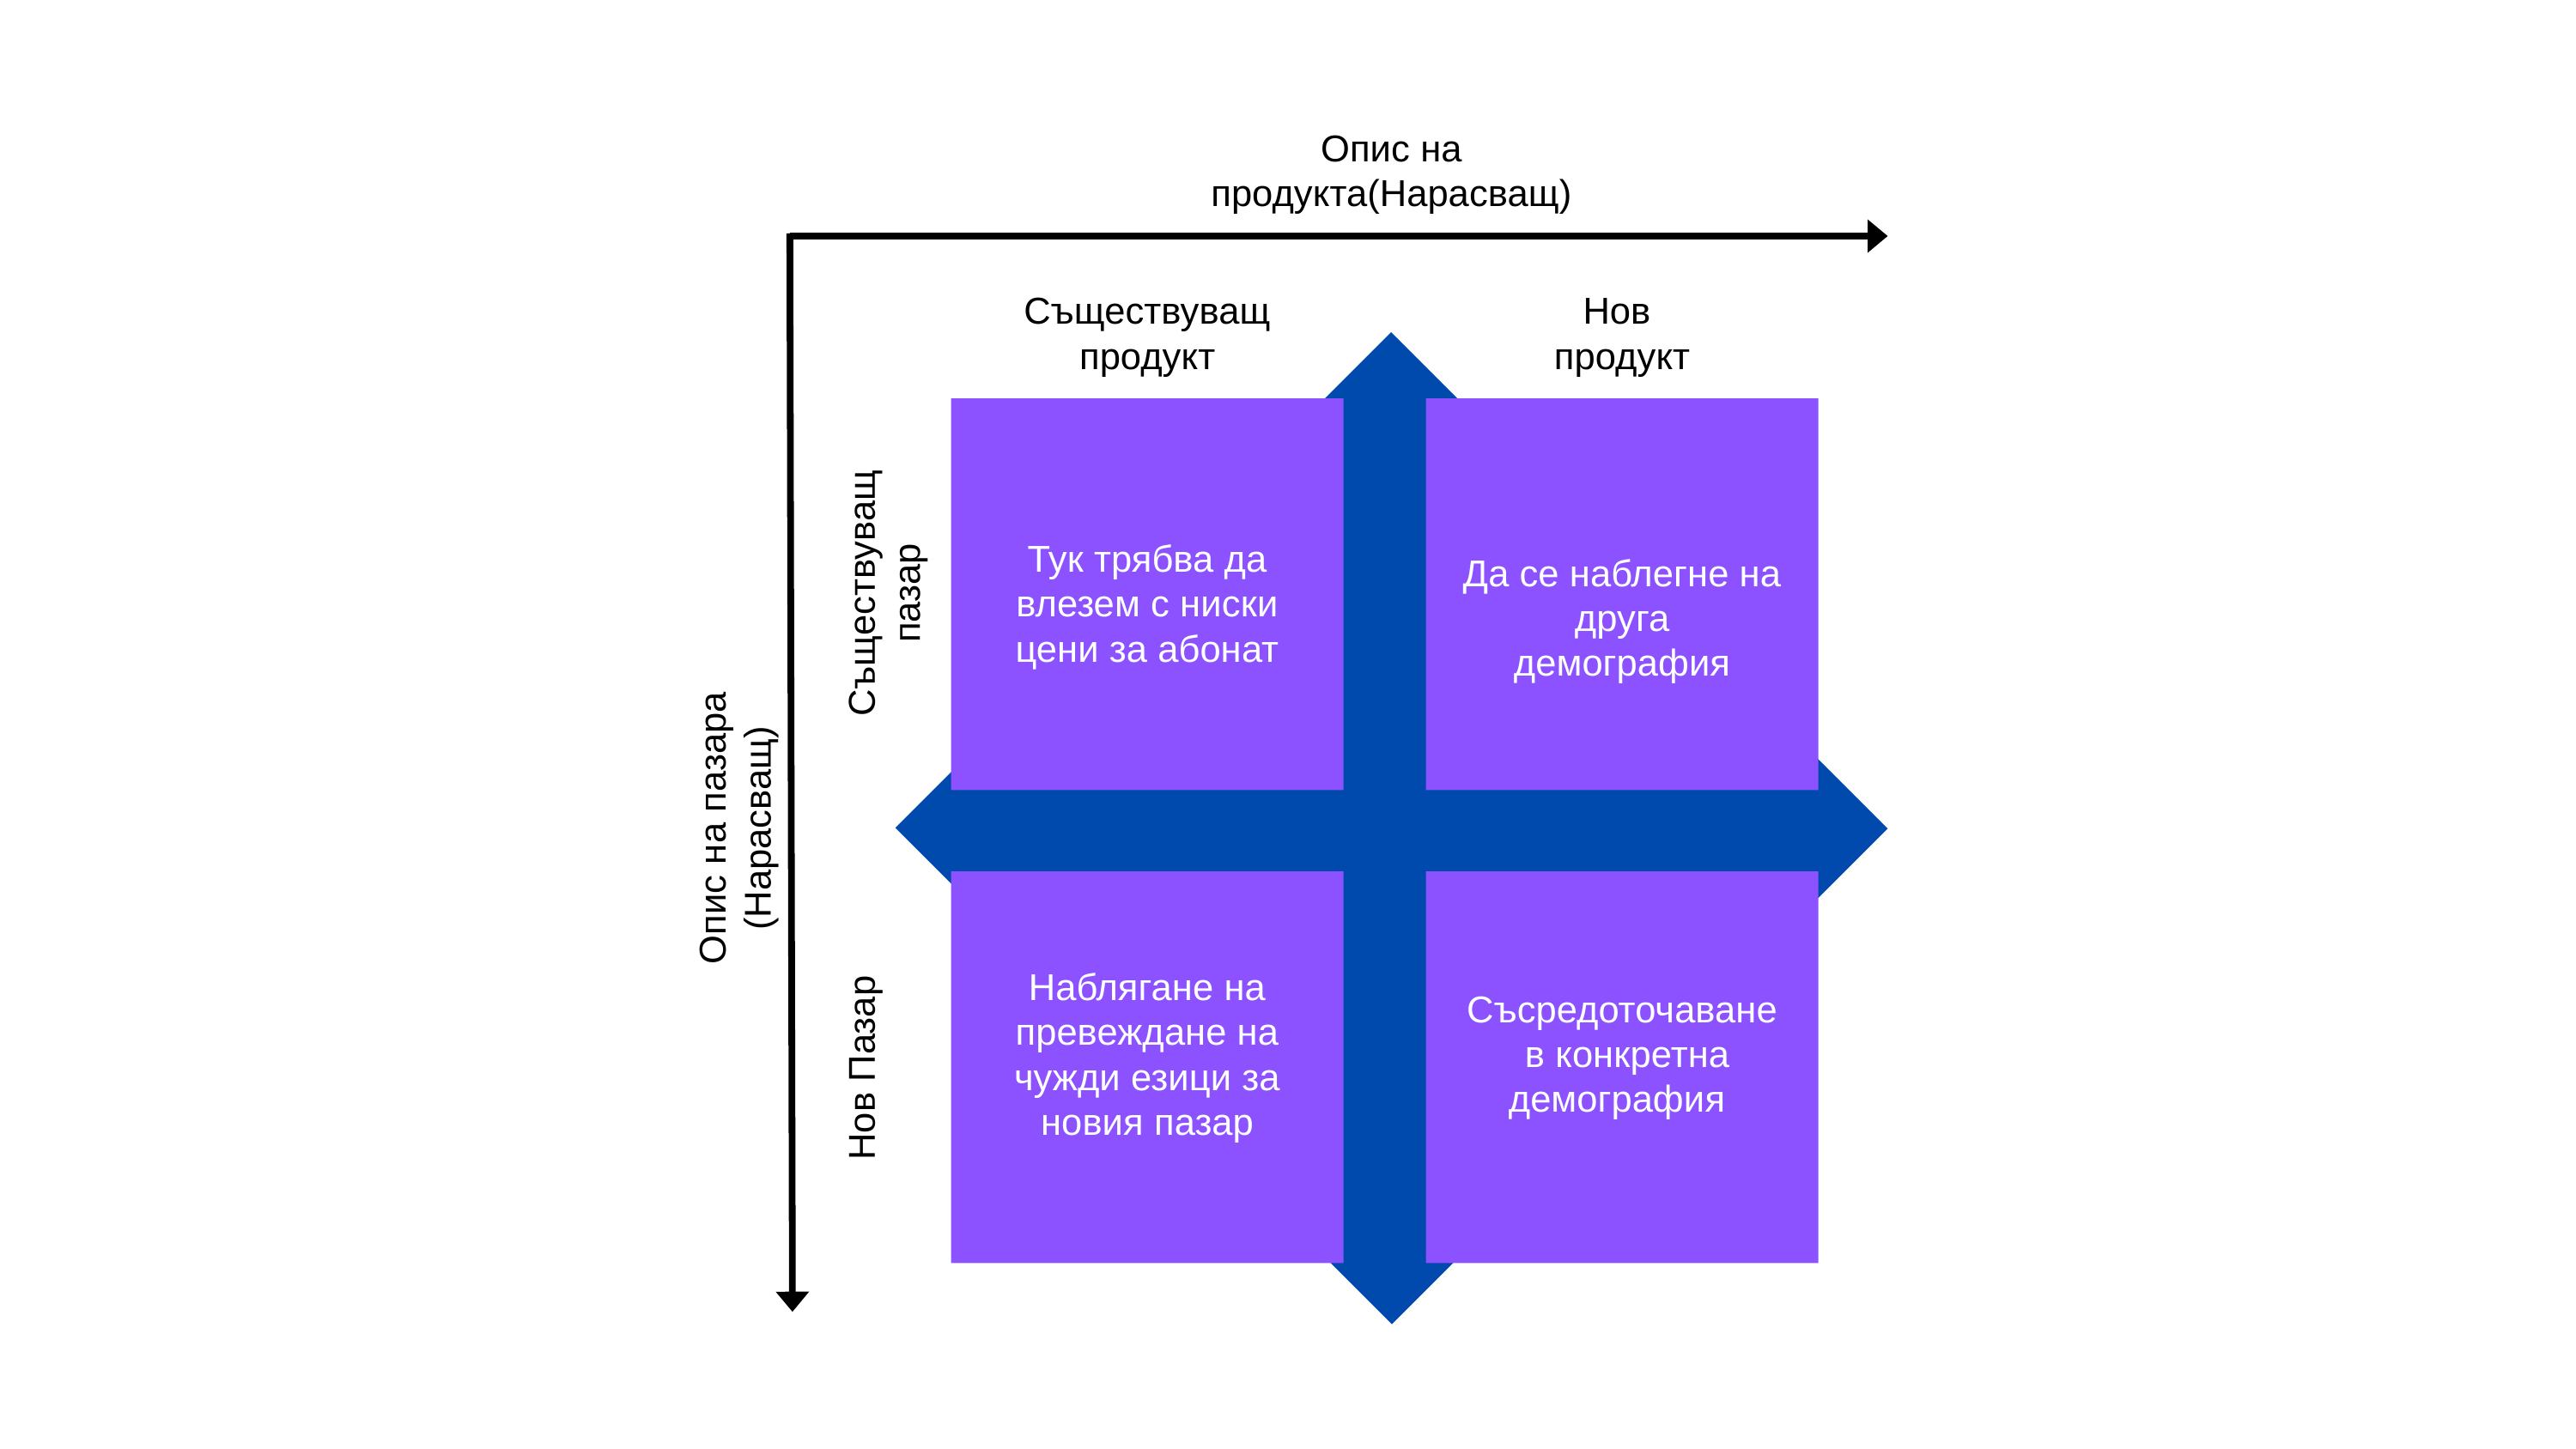

Опис на продукта(Нарасващ)

Съществуващ продукт
Нов
продукт

Тук трябва да влезем с ниски цени за абонат
Да се наблегне на друга демография
Съществуващ пазар
Опис на пазара (Нарасващ)

Наблягане на превеждане на чужди езици за новия пазар
Съсредоточаване  в конкретна демография
Нов Пазар